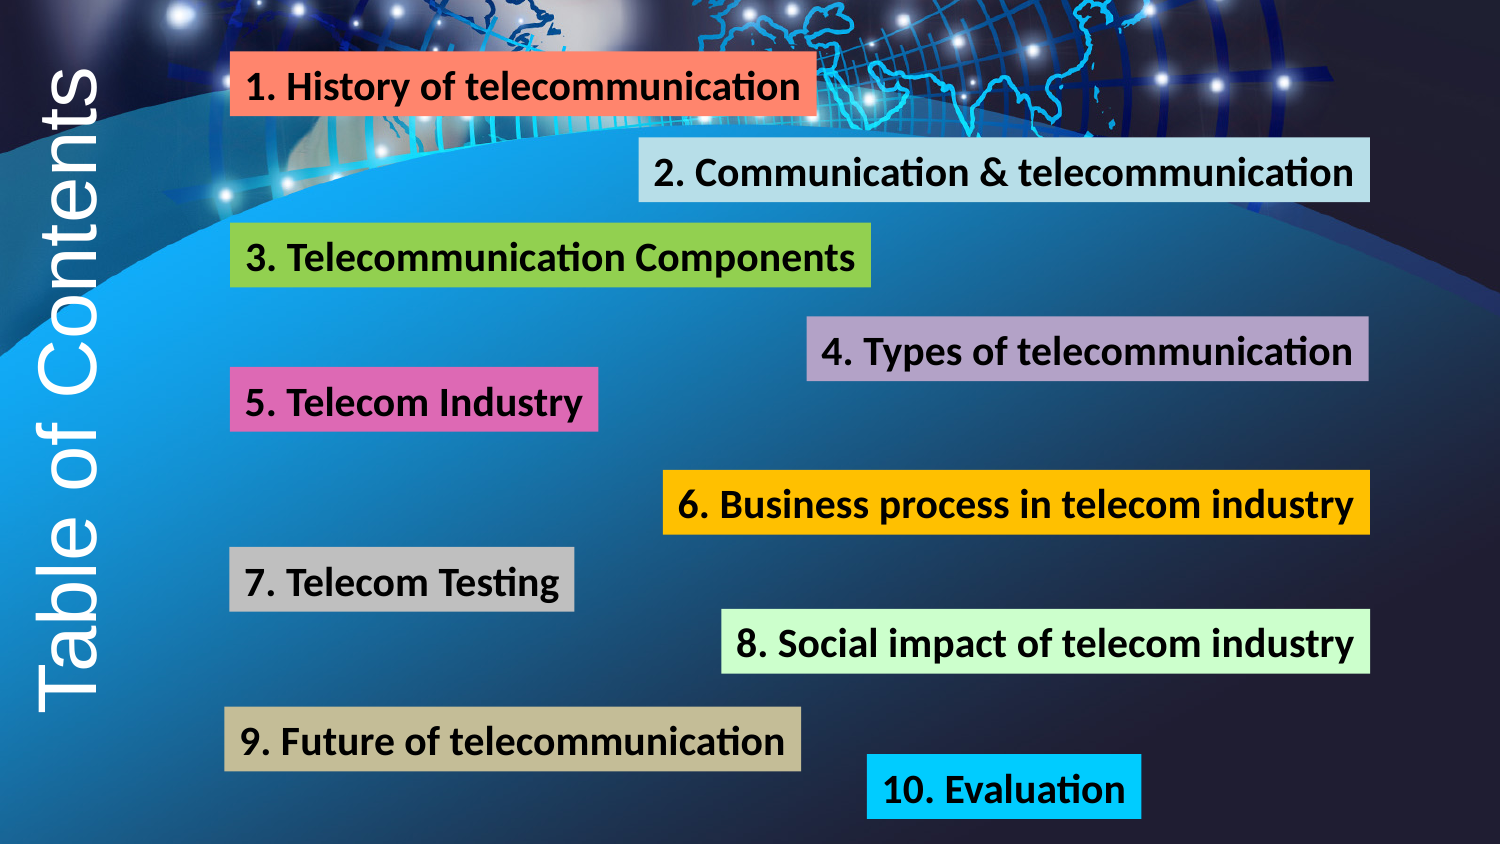

1. History of telecommunication
2. Communication & telecommunication
3. Telecommunication Components
4. Types of telecommunication
# Table of Contents
5. Telecom Industry
6. Business process in telecom industry
7. Telecom Testing
8. Social impact of telecom industry
9. Future of telecommunication
10. Evaluation